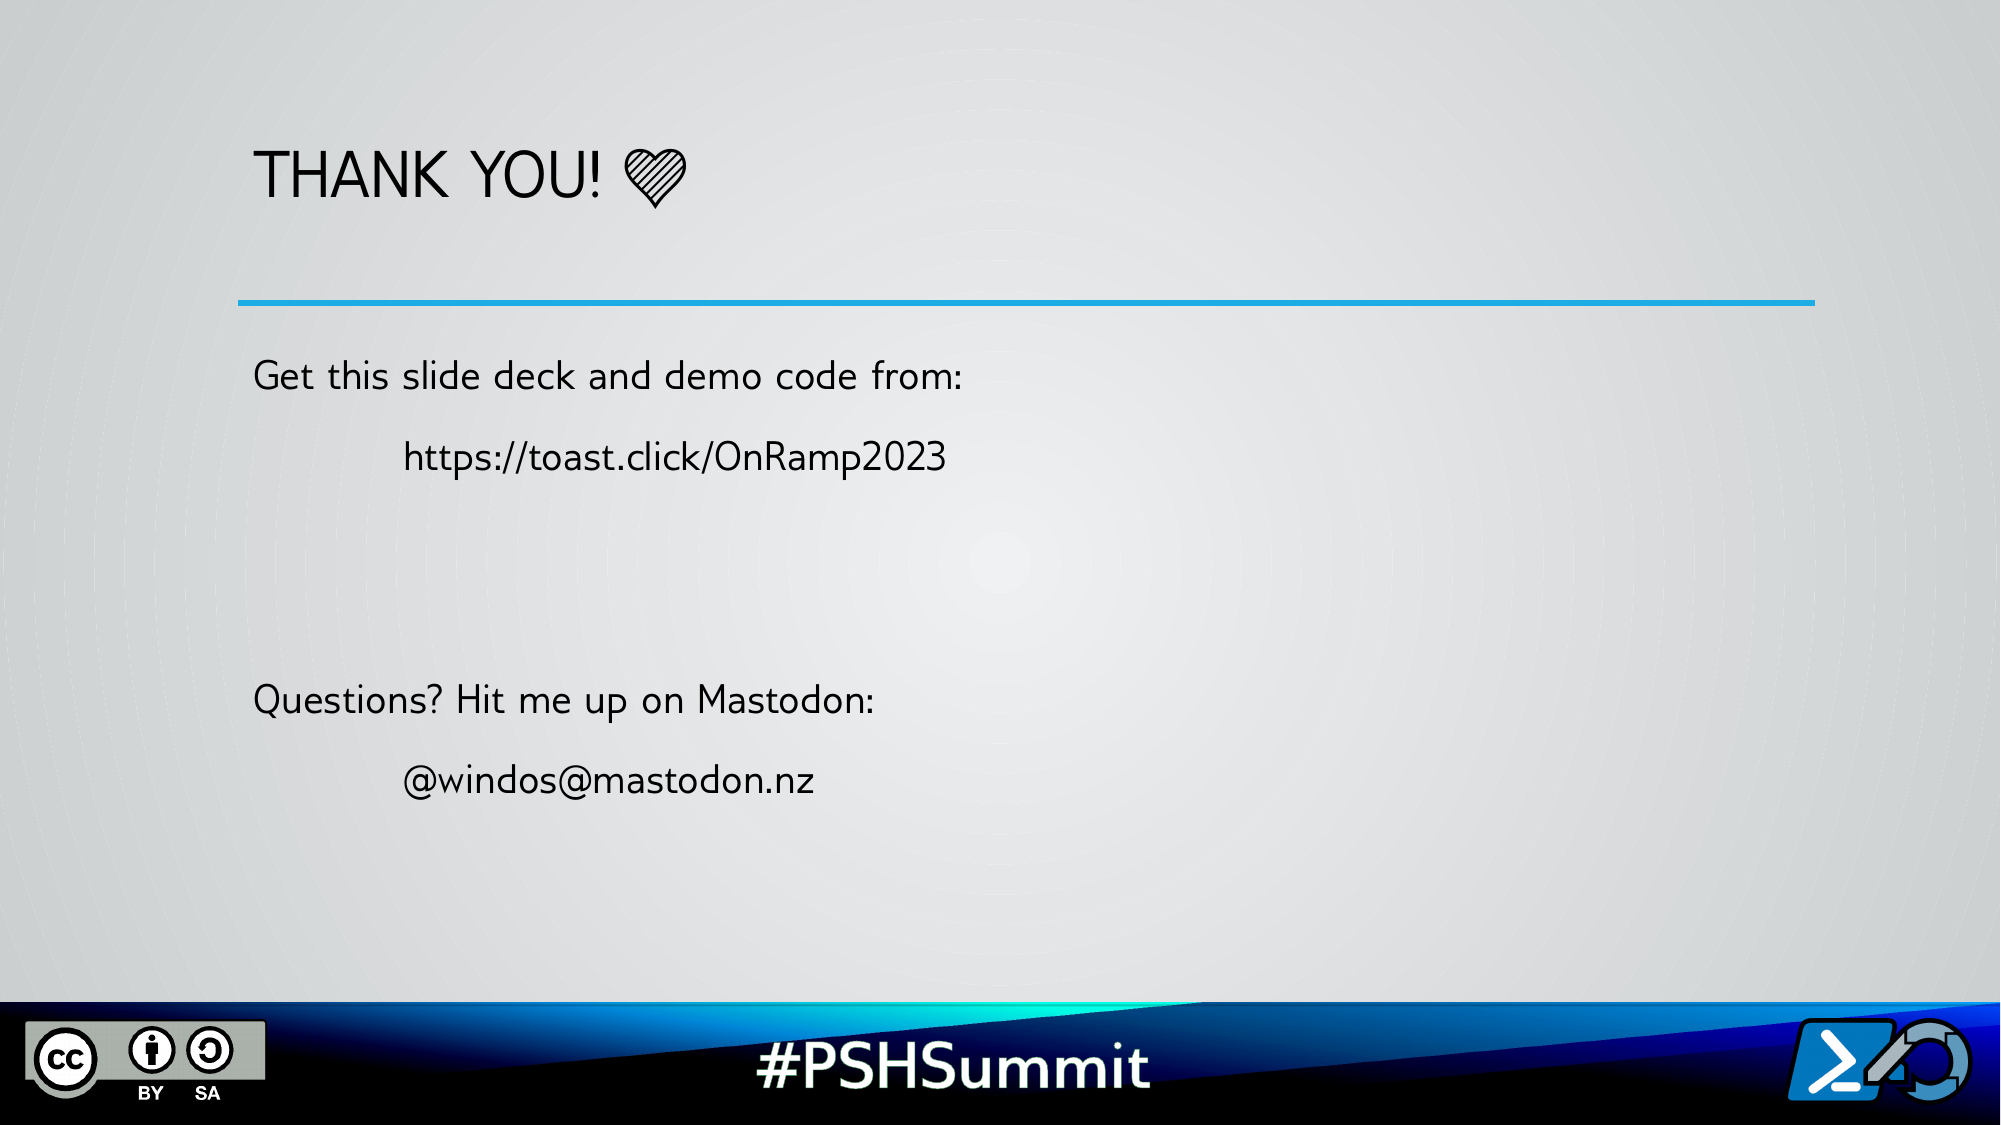

# Thank You! 💜
Get this slide deck and demo code from:
	https://toast.click/OnRamp2023

Questions? Hit me up on Mastodon:
	@windos@mastodon.nz